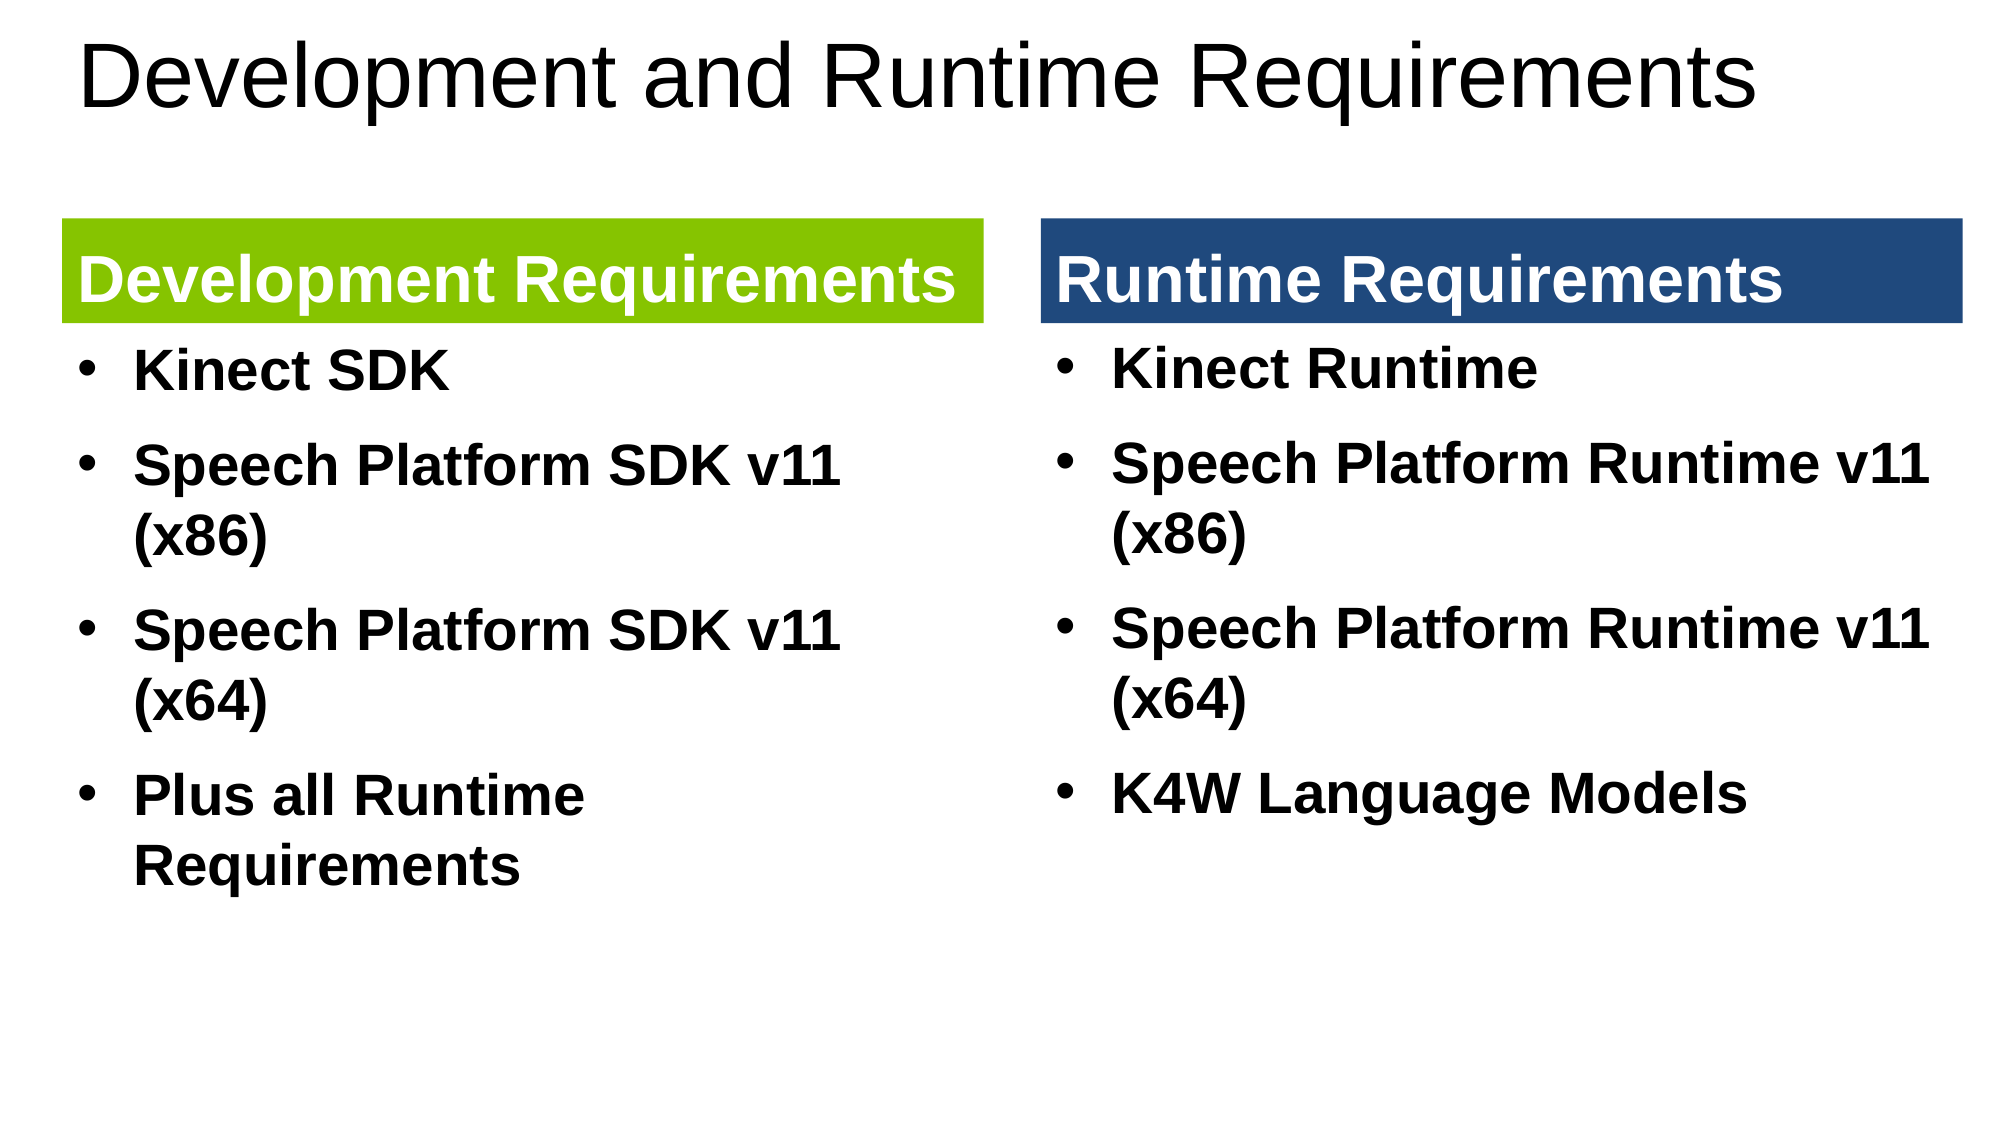

# Development and Runtime Requirements
Development Requirements
Runtime Requirements
Kinect Runtime
Speech Platform Runtime v11 (x86)
Speech Platform Runtime v11 (x64)
K4W Language Models
Kinect SDK
Speech Platform SDK v11 (x86)
Speech Platform SDK v11 (x64)
Plus all Runtime Requirements